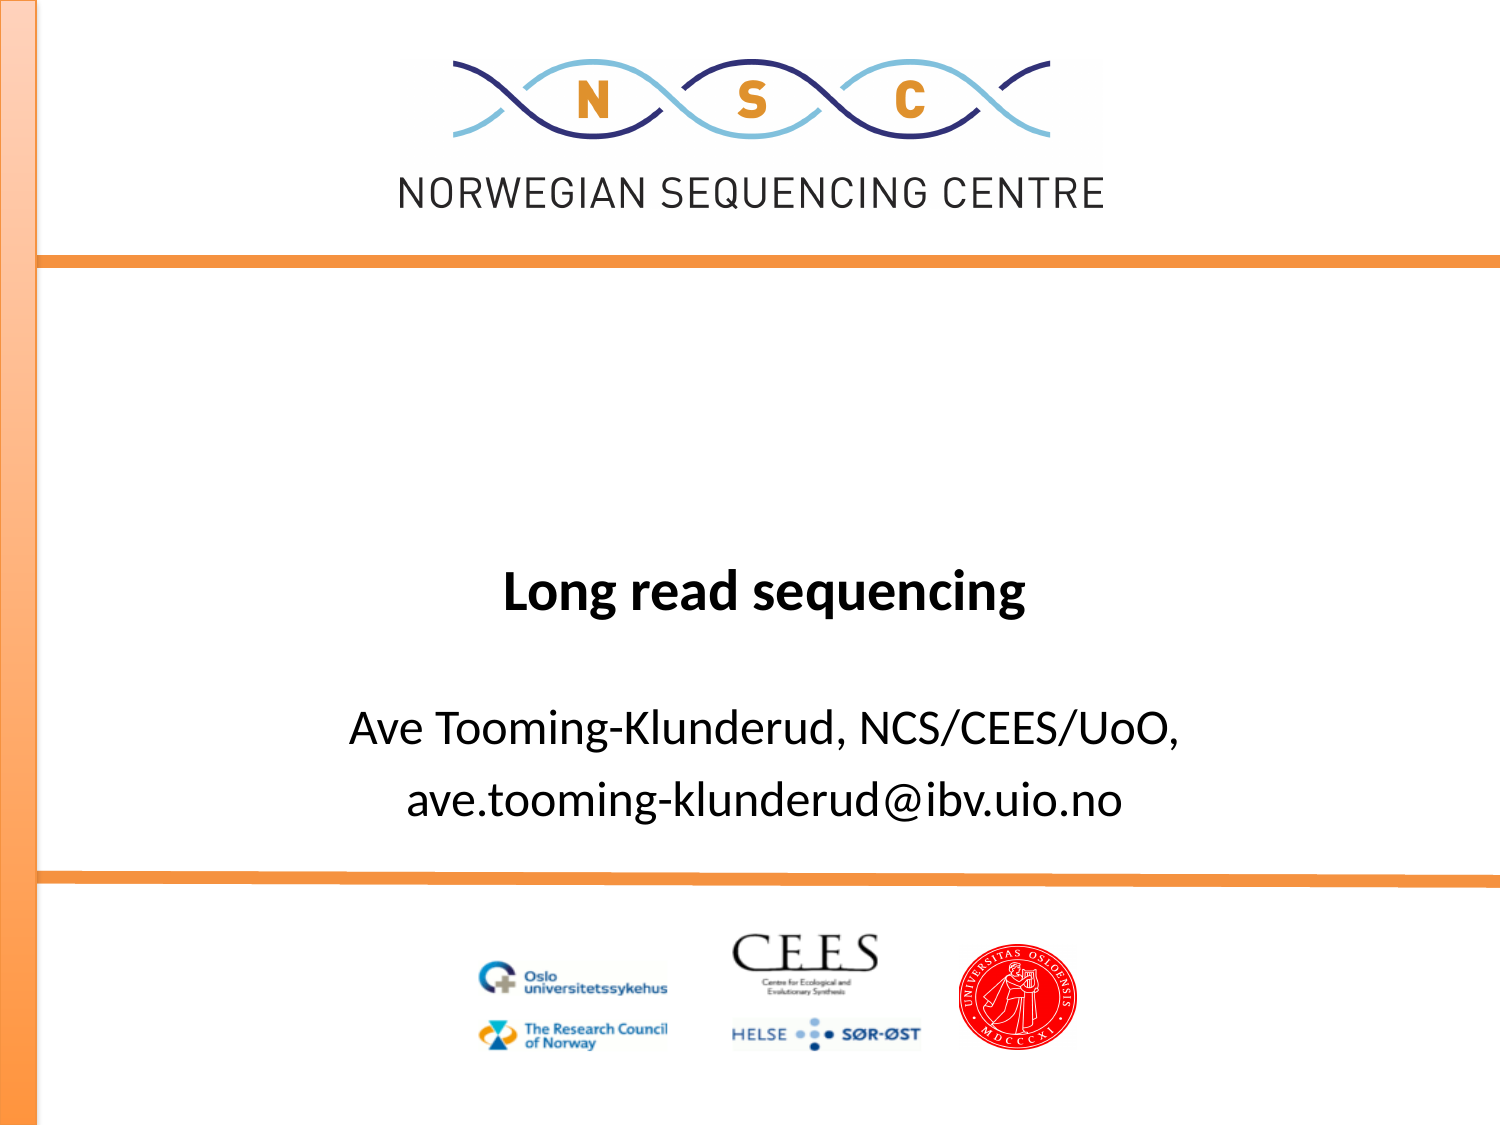

# Long read sequencing Ave Tooming-Klunderud, NCS/CEES/UoO, ave.tooming-klunderud@ibv.uio.no